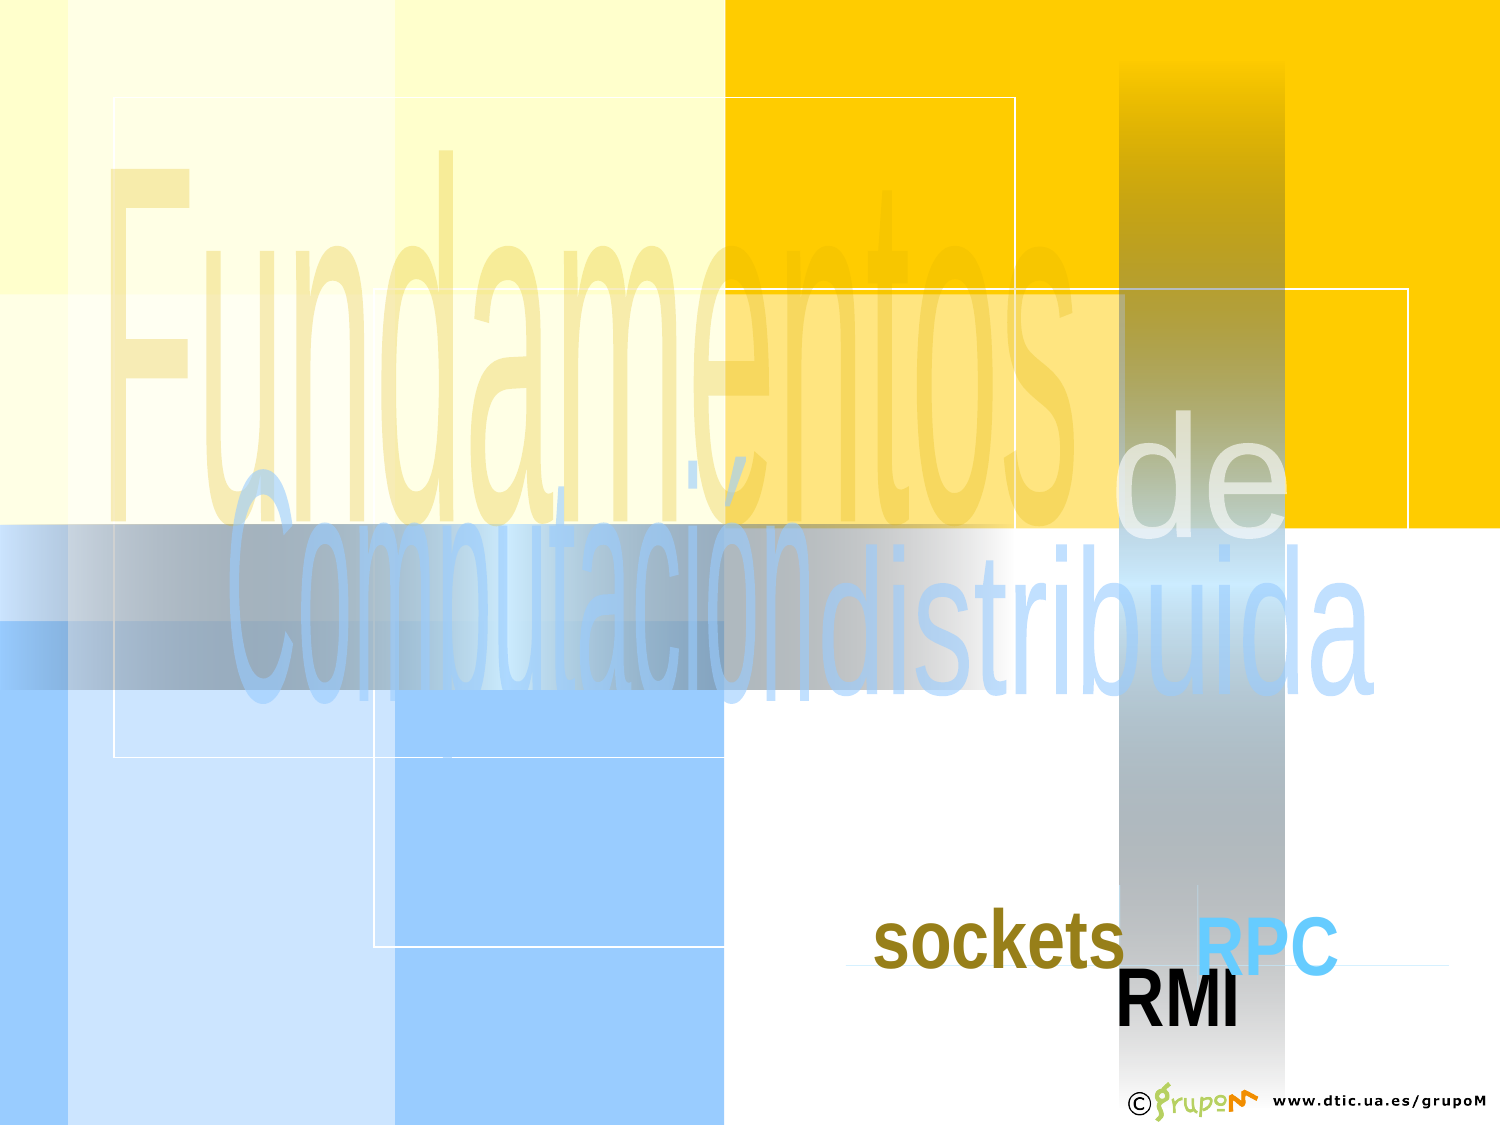

Fundamentos
de
Computación
distribuida
sockets
RPC

RMI